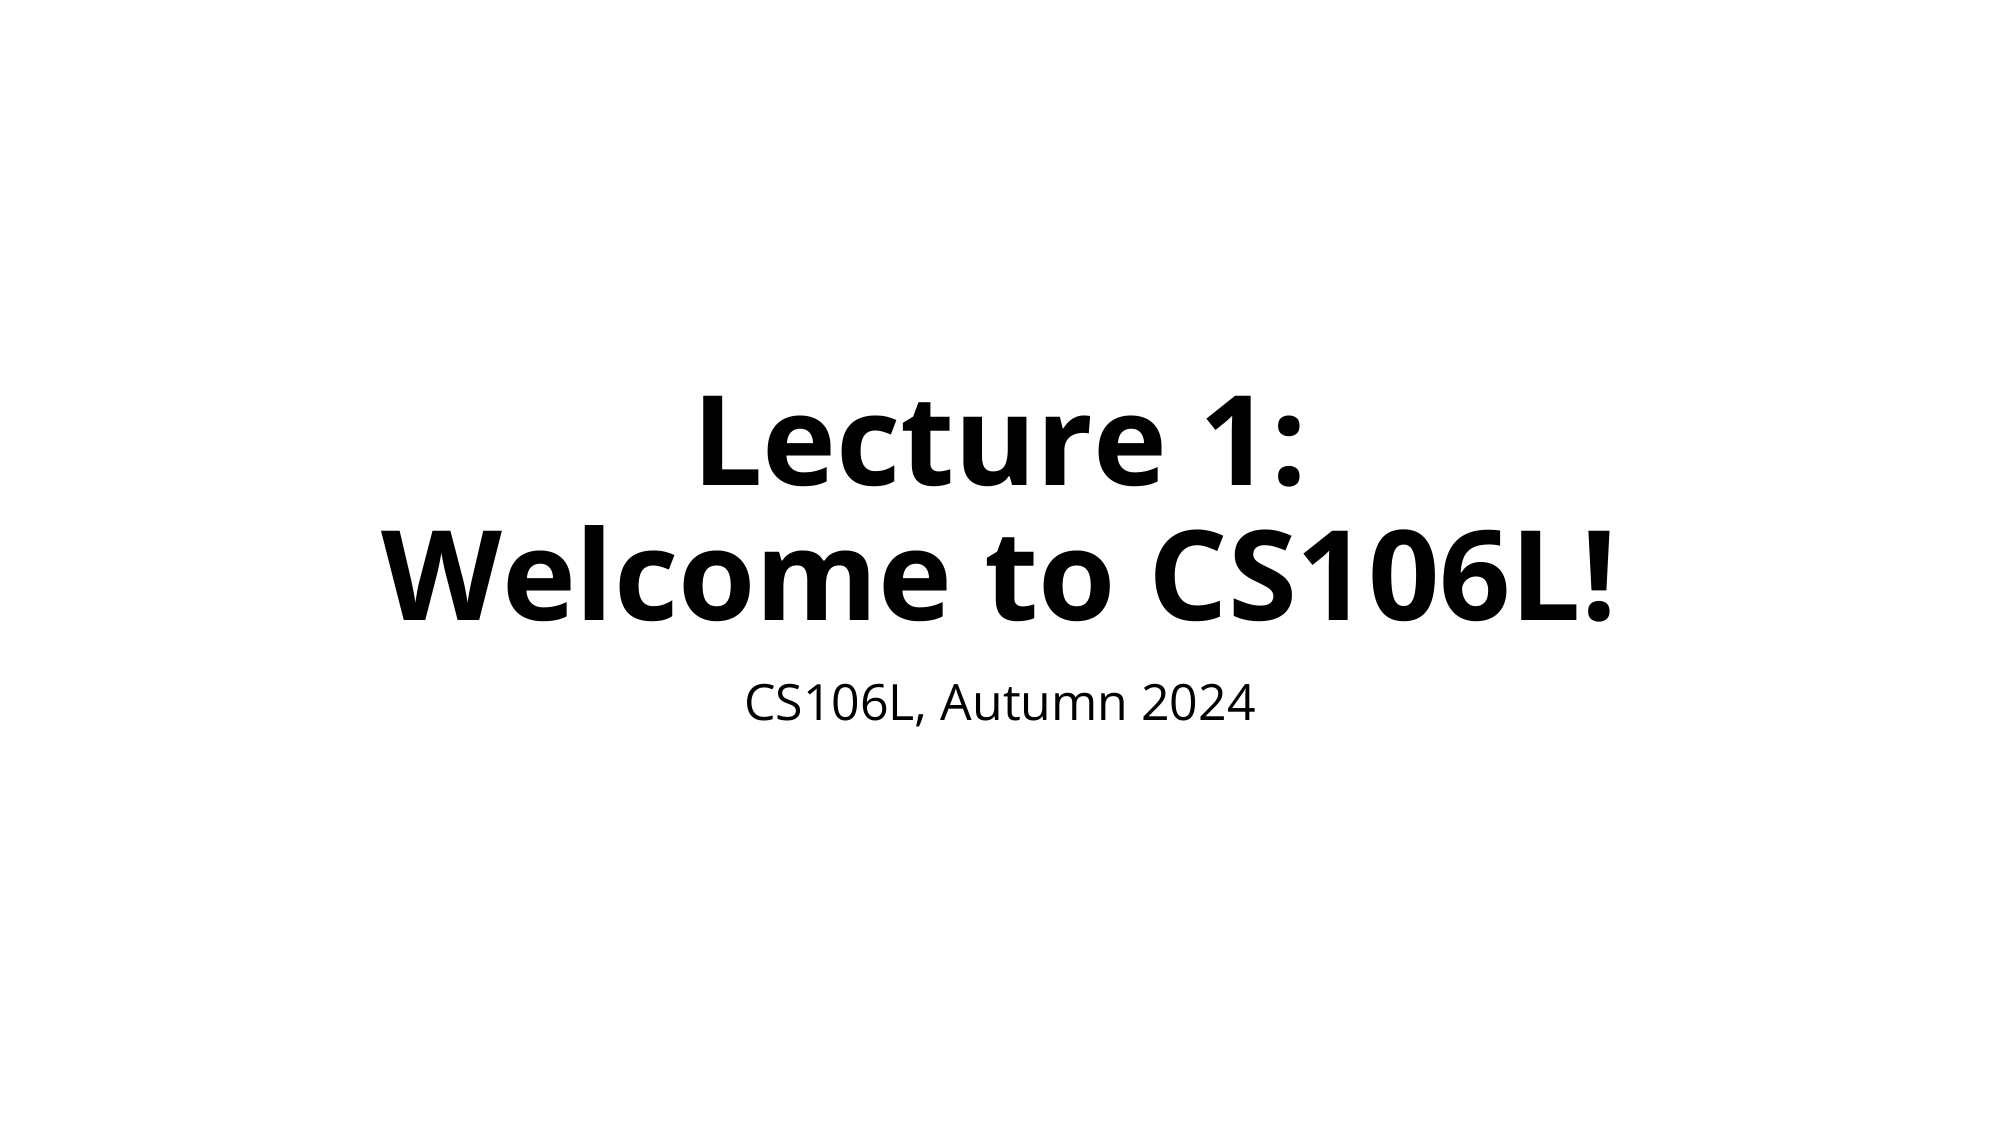

# Lecture 1: Welcome to CS106L!
CS106L, Autumn 2024